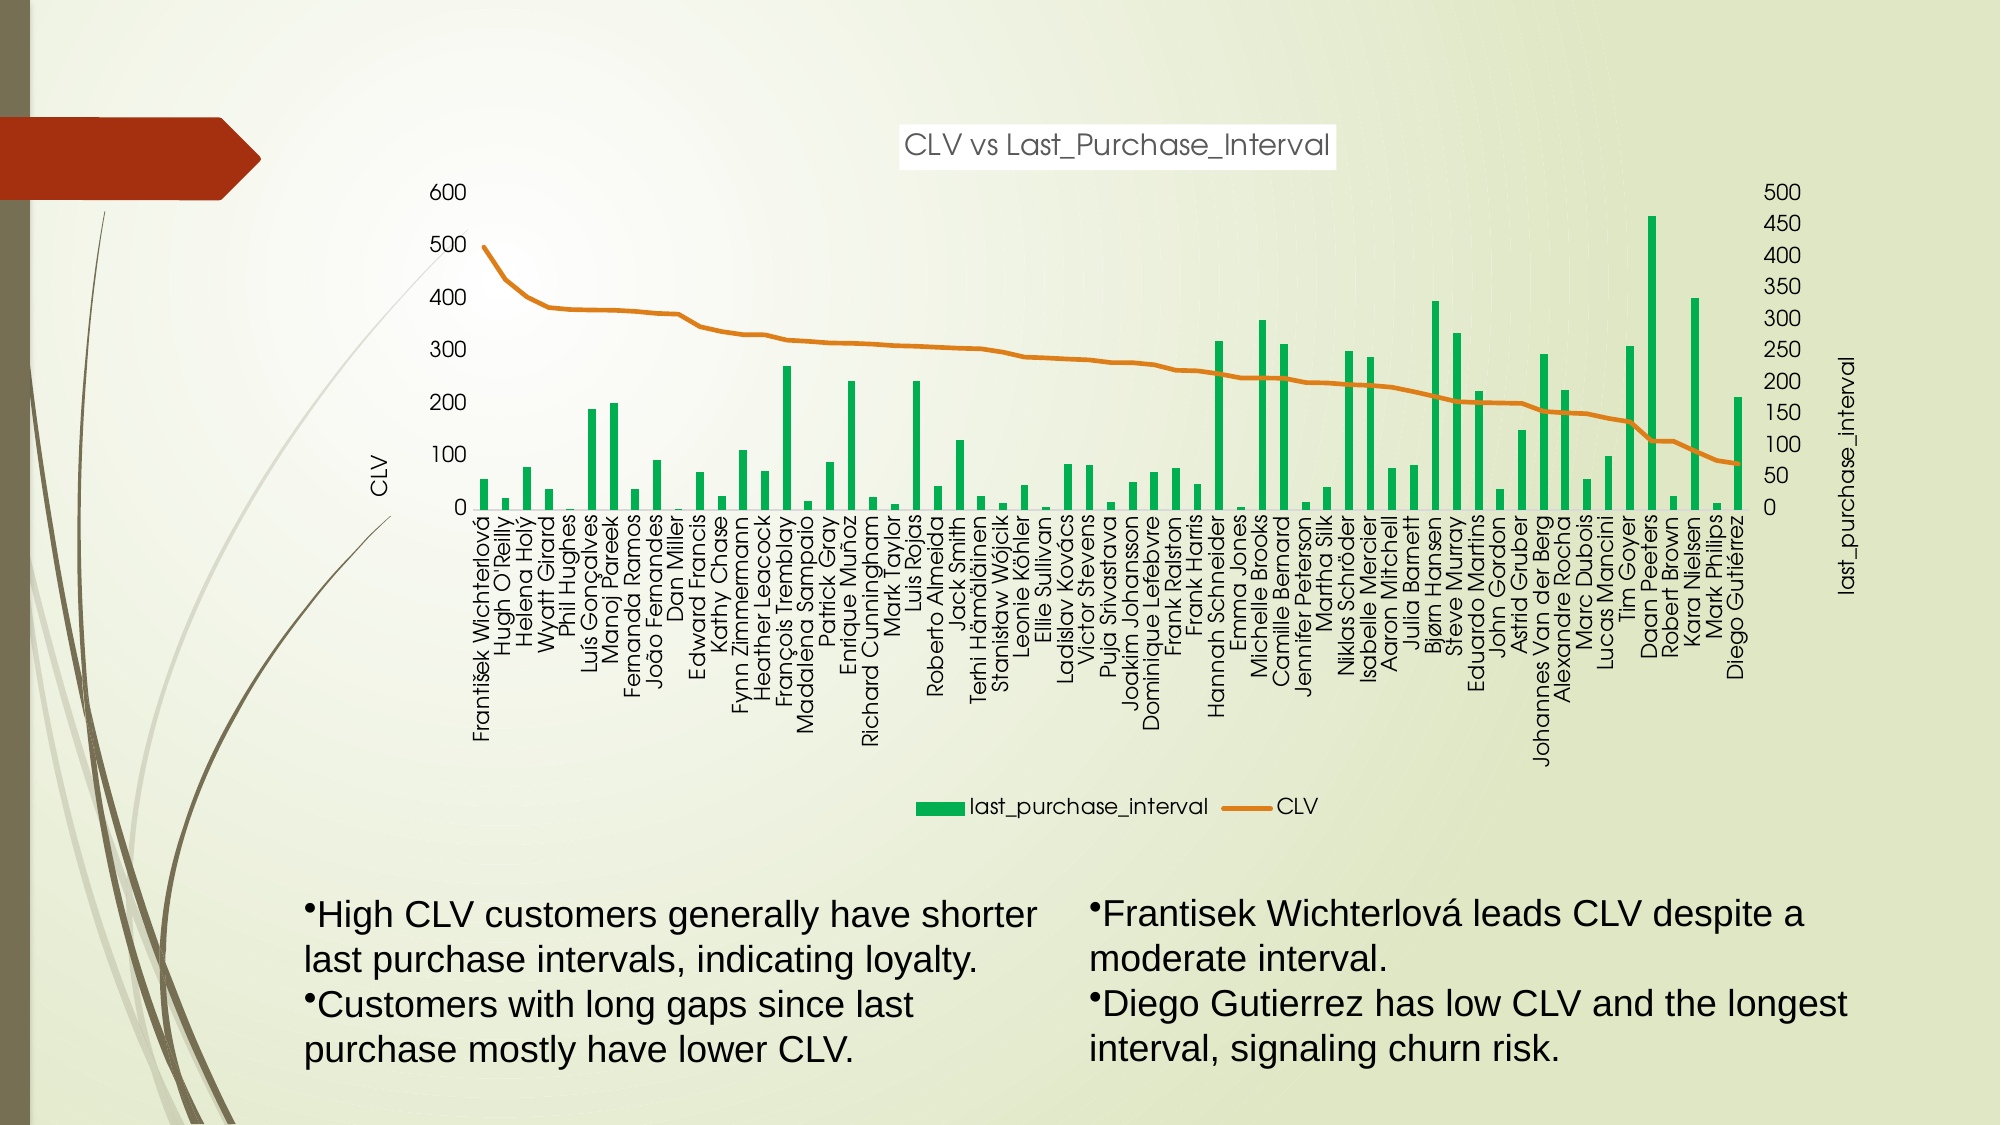

### Chart: CLV vs Last_Purchase_Interval

| Category | last_purchase_interval | CLV |
|---|---|---|
| František Wichterlová | 48.0 | 500.15 |
| Hugh O'Reilly | 18.0 | 438.28 |
| Helena Holý | 68.0 | 405.14 |
| Wyatt Girard | 33.0 | 385.17 |
| Phil Hughes | 0.0 | 381.3 |
| Luís Gonçalves | 159.0 | 380.4 |
| Manoj Pareek | 168.0 | 380.05 |
| Fernanda Ramos | 32.0 | 377.88 |
| João Fernandes | 78.0 | 374.04 |
| Dan Miller | 1.0 | 372.61 |
| Edward Francis | 60.0 | 348.6 |
| Kathy Chase | 21.0 | 339.37 |
| Fynn Zimmermann | 94.0 | 333.43 |
| Heather Leacock | 61.0 | 333.22 |
| François Tremblay | 228.0 | 323.26 |
| Madalena Sampaio | 13.0 | 320.8 |
| Patrick Gray | 75.0 | 317.7 |
| Enrique Muñoz | 203.0 | 317.12 |
| Richard Cunningham | 20.0 | 315.5 |
| Mark Taylor | 9.0 | 312.49 |
| Luis Rojas | 204.0 | 311.53 |
| Roberto Almeida | 37.0 | 309.54 |
| Jack Smith | 110.0 | 307.72 |
| Terhi Hämäläinen | 22.0 | 306.6 |
| Stanisław Wójcik | 10.0 | 300.33 |
| Leonie Köhler | 39.0 | 290.86 |
| Ellie Sullivan | 3.0 | 289.21 |
| Ladislav Kovács | 72.0 | 287.13 |
| Victor Stevens | 70.0 | 285.5 |
| Puja Srivastava | 11.0 | 280.43 |
| Joakim Johansson | 43.0 | 280.14 |
| Dominique Lefebvre | 60.0 | 276.21 |
| Frank Ralston | 66.0 | 265.79 |
| Frank Harris | 40.0 | 264.66 |
| Hannah Schneider | 267.0 | 258.92 |
| Emma Jones | 3.0 | 251.16 |
| Michelle Brooks | 300.0 | 251.05 |
| Camille Bernard | 263.0 | 250.62 |
| Jennifer Peterson | 12.0 | 242.42 |
| Martha Silk | 36.0 | 241.62 |
| Niklas Schröder | 252.0 | 238.45 |
| Isabelle Mercier | 242.0 | 237.04 |
| Aaron Mitchell | 65.0 | 233.4 |
| Julia Barnett | 71.0 | 224.93 |
| Bjørn Hansen | 330.0 | 215.62 |
| Steve Murray | 280.0 | 205.92 |
| Eduardo Martins | 188.0 | 204.33 |
| John Gordon | 33.0 | 203.53 |
| Astrid Gruber | 126.0 | 202.77 |
| Johannes Van der Berg | 247.0 | 187.43 |
| Alexandre Rocha | 189.0 | 184.74 |
| Marc Dubois | 48.0 | 183.0 |
| Lucas Mancini | 85.0 | 174.16 |
| Tim Goyer | 260.0 | 167.53 |
| Daan Peeters | 466.0 | 130.87 |
| Robert Brown | 22.0 | 130.78 |
| Kara Nielsen | 336.0 | 111.93 |
| Mark Philips | 10.0 | 93.98 |
| Diego Gutiérrez | 178.0 | 87.66 |
High CLV customers generally have shorter last purchase intervals, indicating loyalty.
Customers with long gaps since last purchase mostly have lower CLV.
Frantisek Wichterlová leads CLV despite a moderate interval.
Diego Gutierrez has low CLV and the longest interval, signaling churn risk.